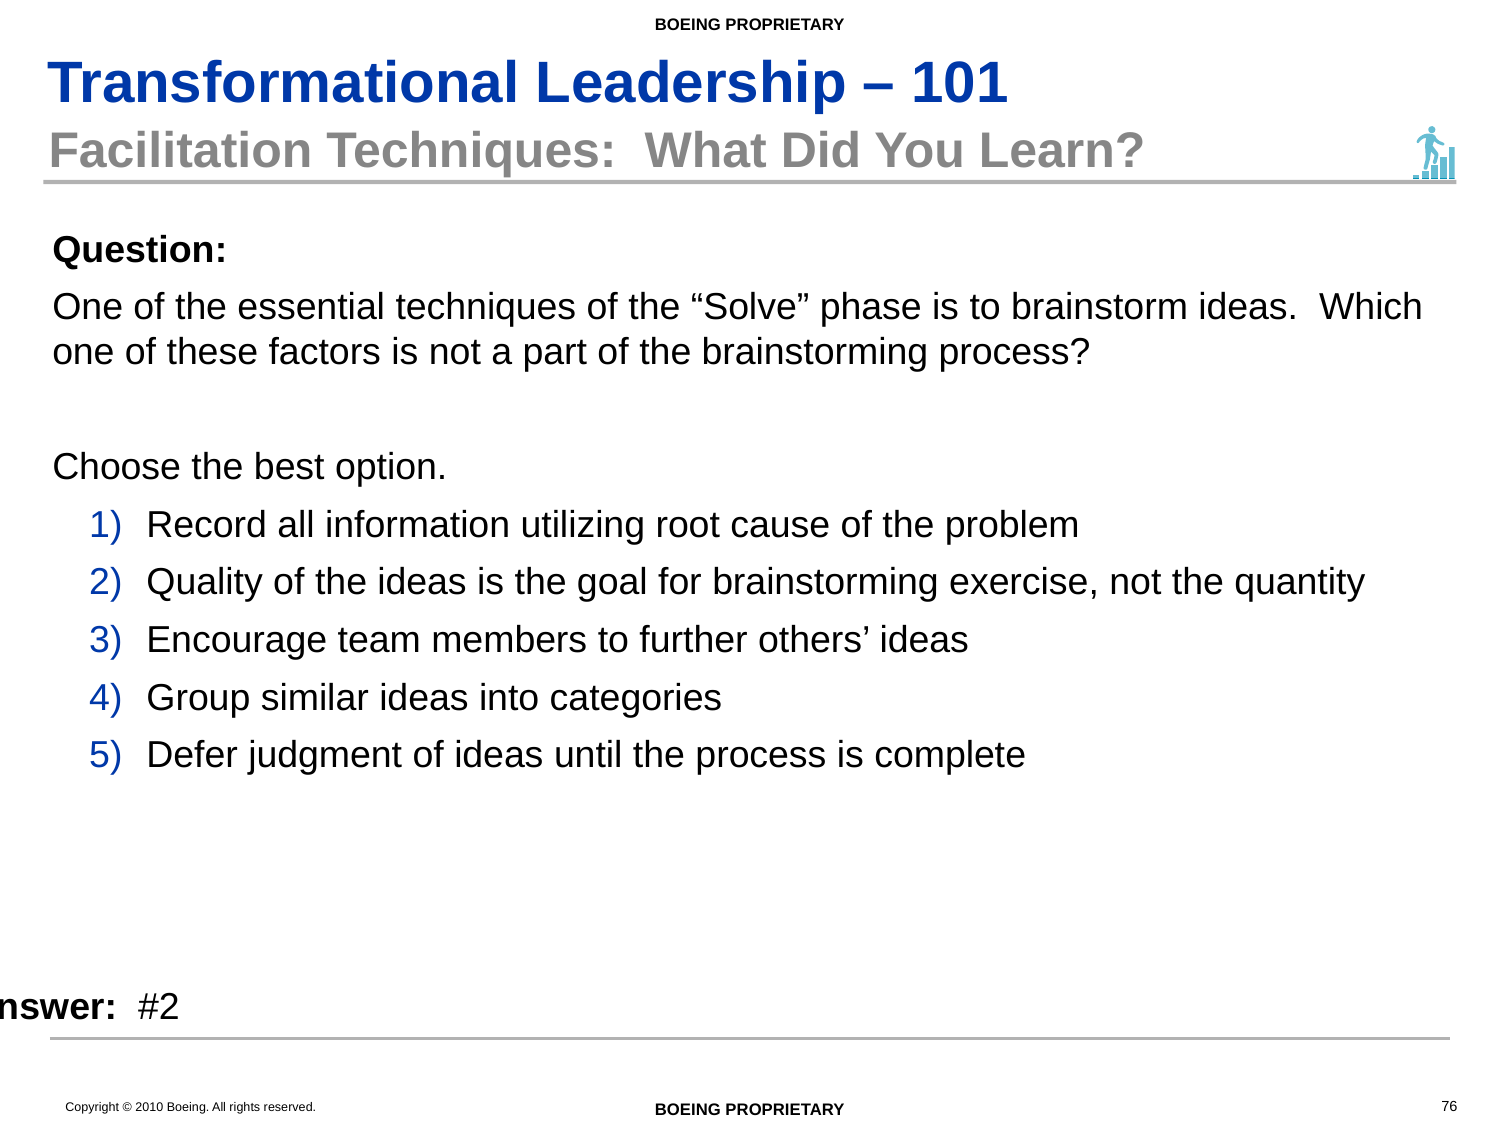

# Facilitation Techniques:  What Did You Learn?
Question:
One of the essential techniques of the “Solve” phase is to brainstorm ideas.  Which one of these factors is not a part of the brainstorming process?

Choose the best option.
Record all information utilizing root cause of the problem
Quality of the ideas is the goal for brainstorming exercise, not the quantity
Encourage team members to further others’ ideas
Group similar ideas into categories
Defer judgment of ideas until the process is complete
Answer:  #2
76